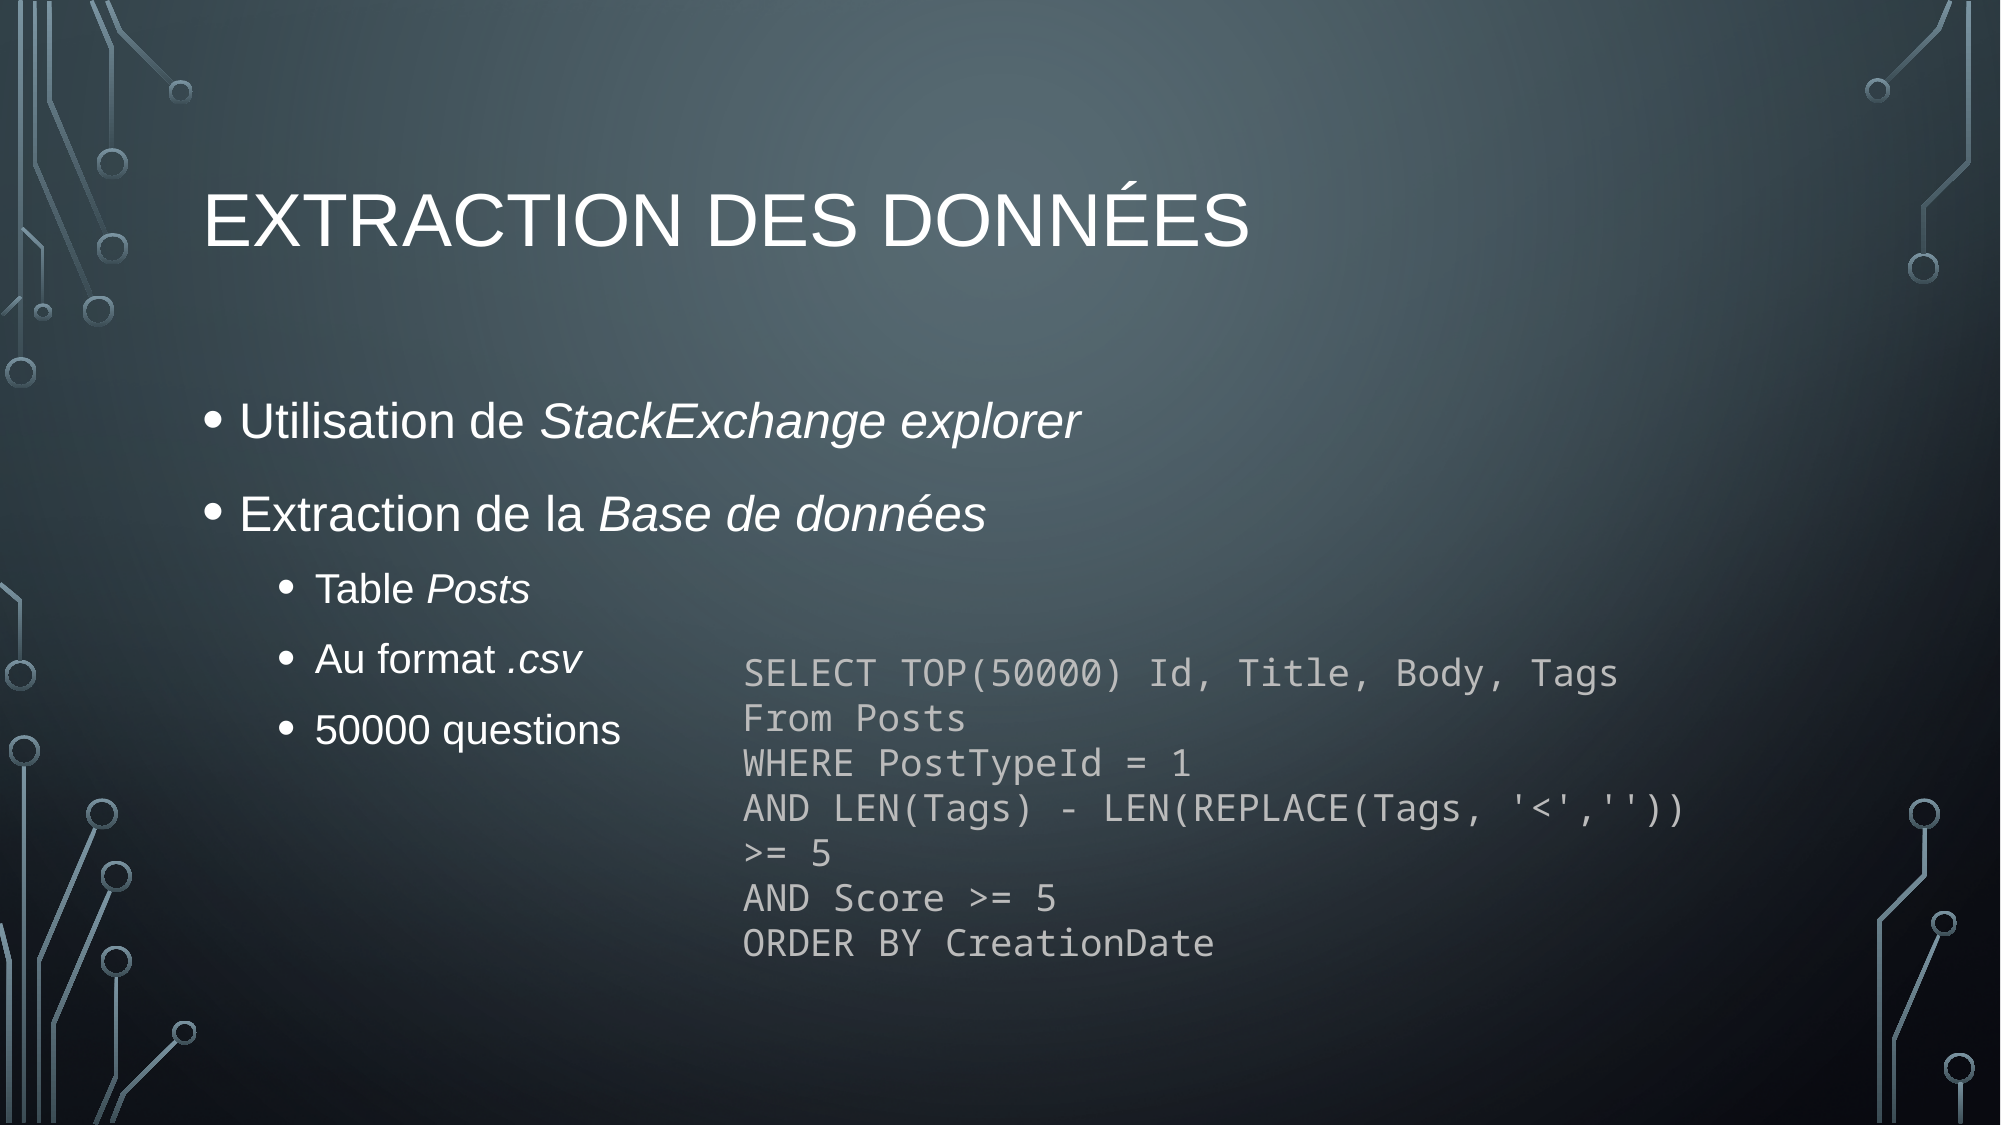

# Extraction des données
Utilisation de StackExchange explorer
Extraction de la Base de données
Table Posts
Au format .csv
50000 questions
SELECT TOP(50000) Id, Title, Body, Tags
From Posts
WHERE PostTypeId = 1
AND LEN(Tags) - LEN(REPLACE(Tags, '<','')) >= 5
AND Score >= 5
ORDER BY CreationDate